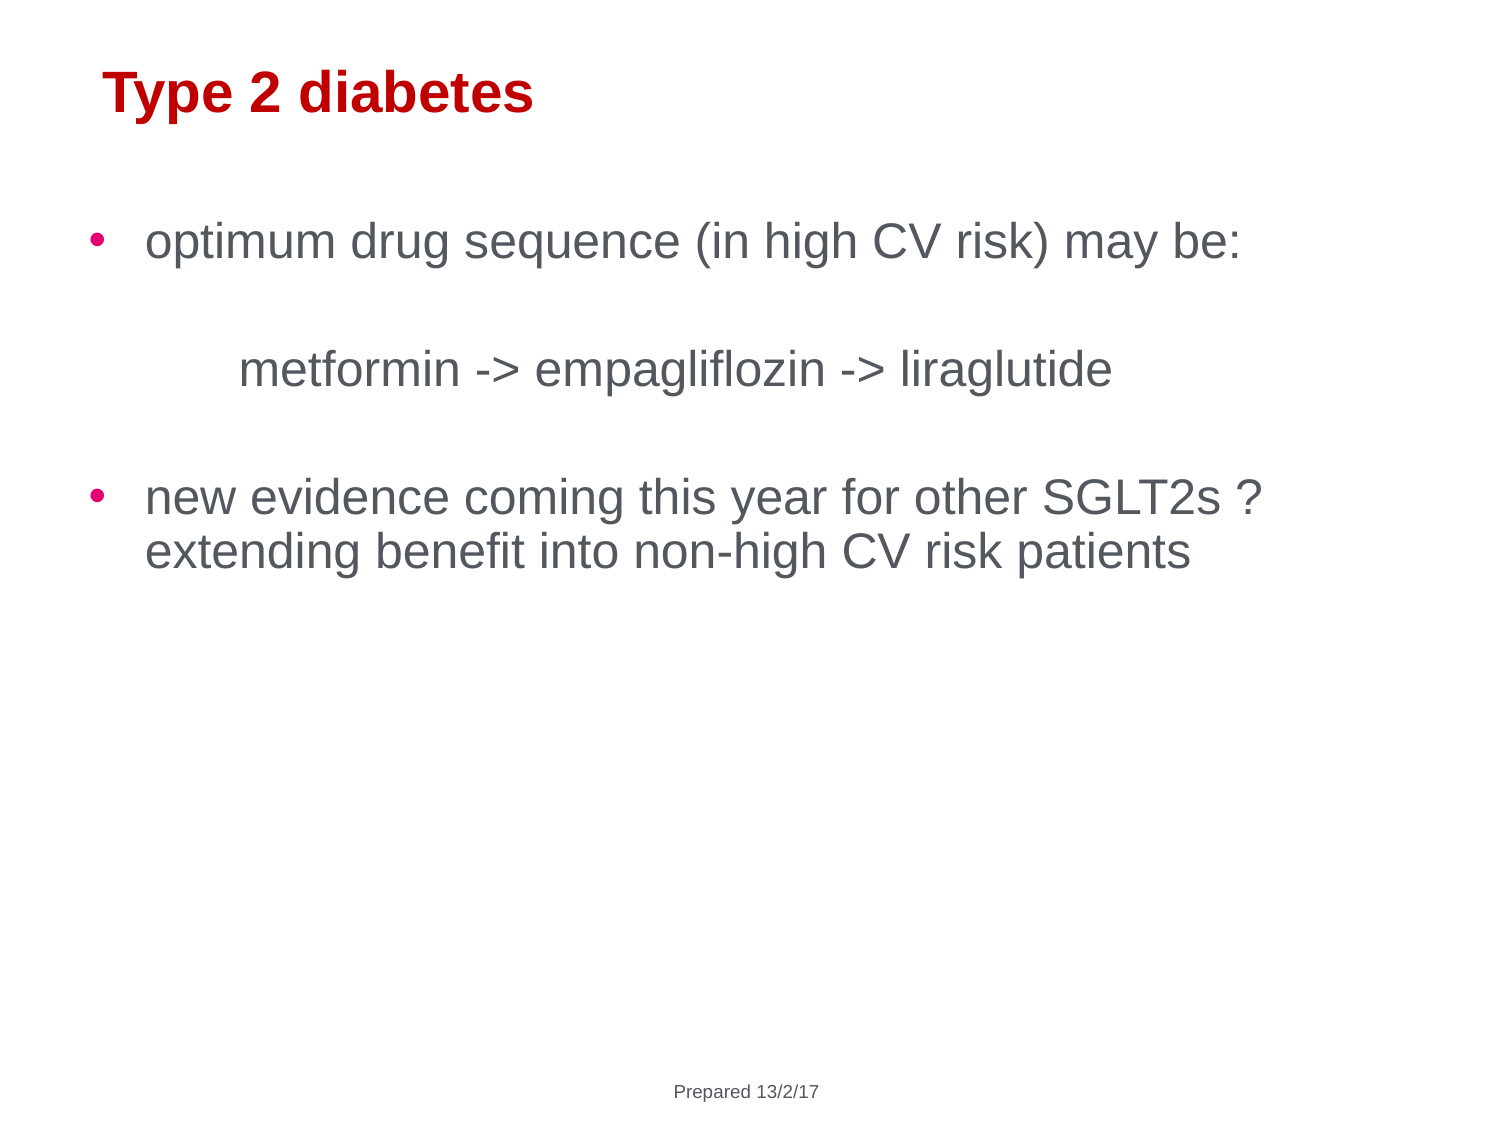

Type 2 diabetes

optimum drug sequence (in high CV risk) may be:

	metformin -> empagliflozin -> liraglutide

new evidence coming this year for other SGLT2s ? extending benefit into non-high CV risk patients